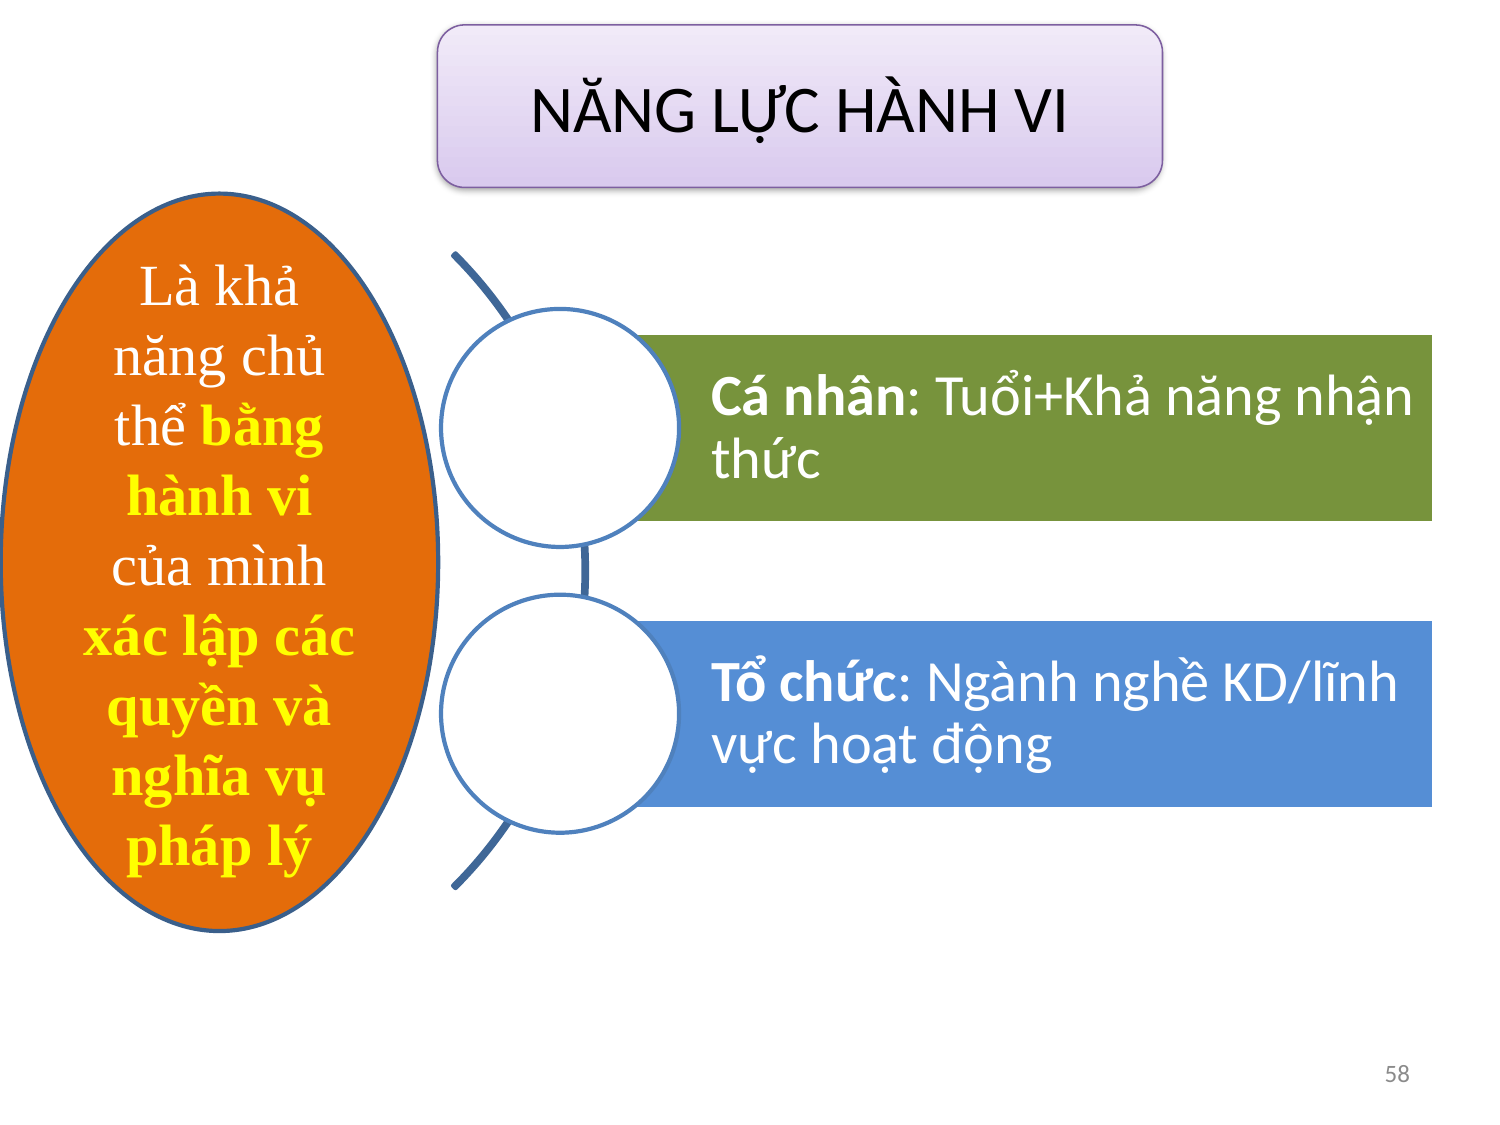

NĂNG LỰC HÀNH VI
Là khả năng chủ thể bằng hành vi của mình xác lập các quyền và nghĩa vụ pháp lý
Cá nhân: Tuổi+Khả năng nhận thức
Tổ chức: Ngành nghề KD/lĩnh vực hoạt động
58